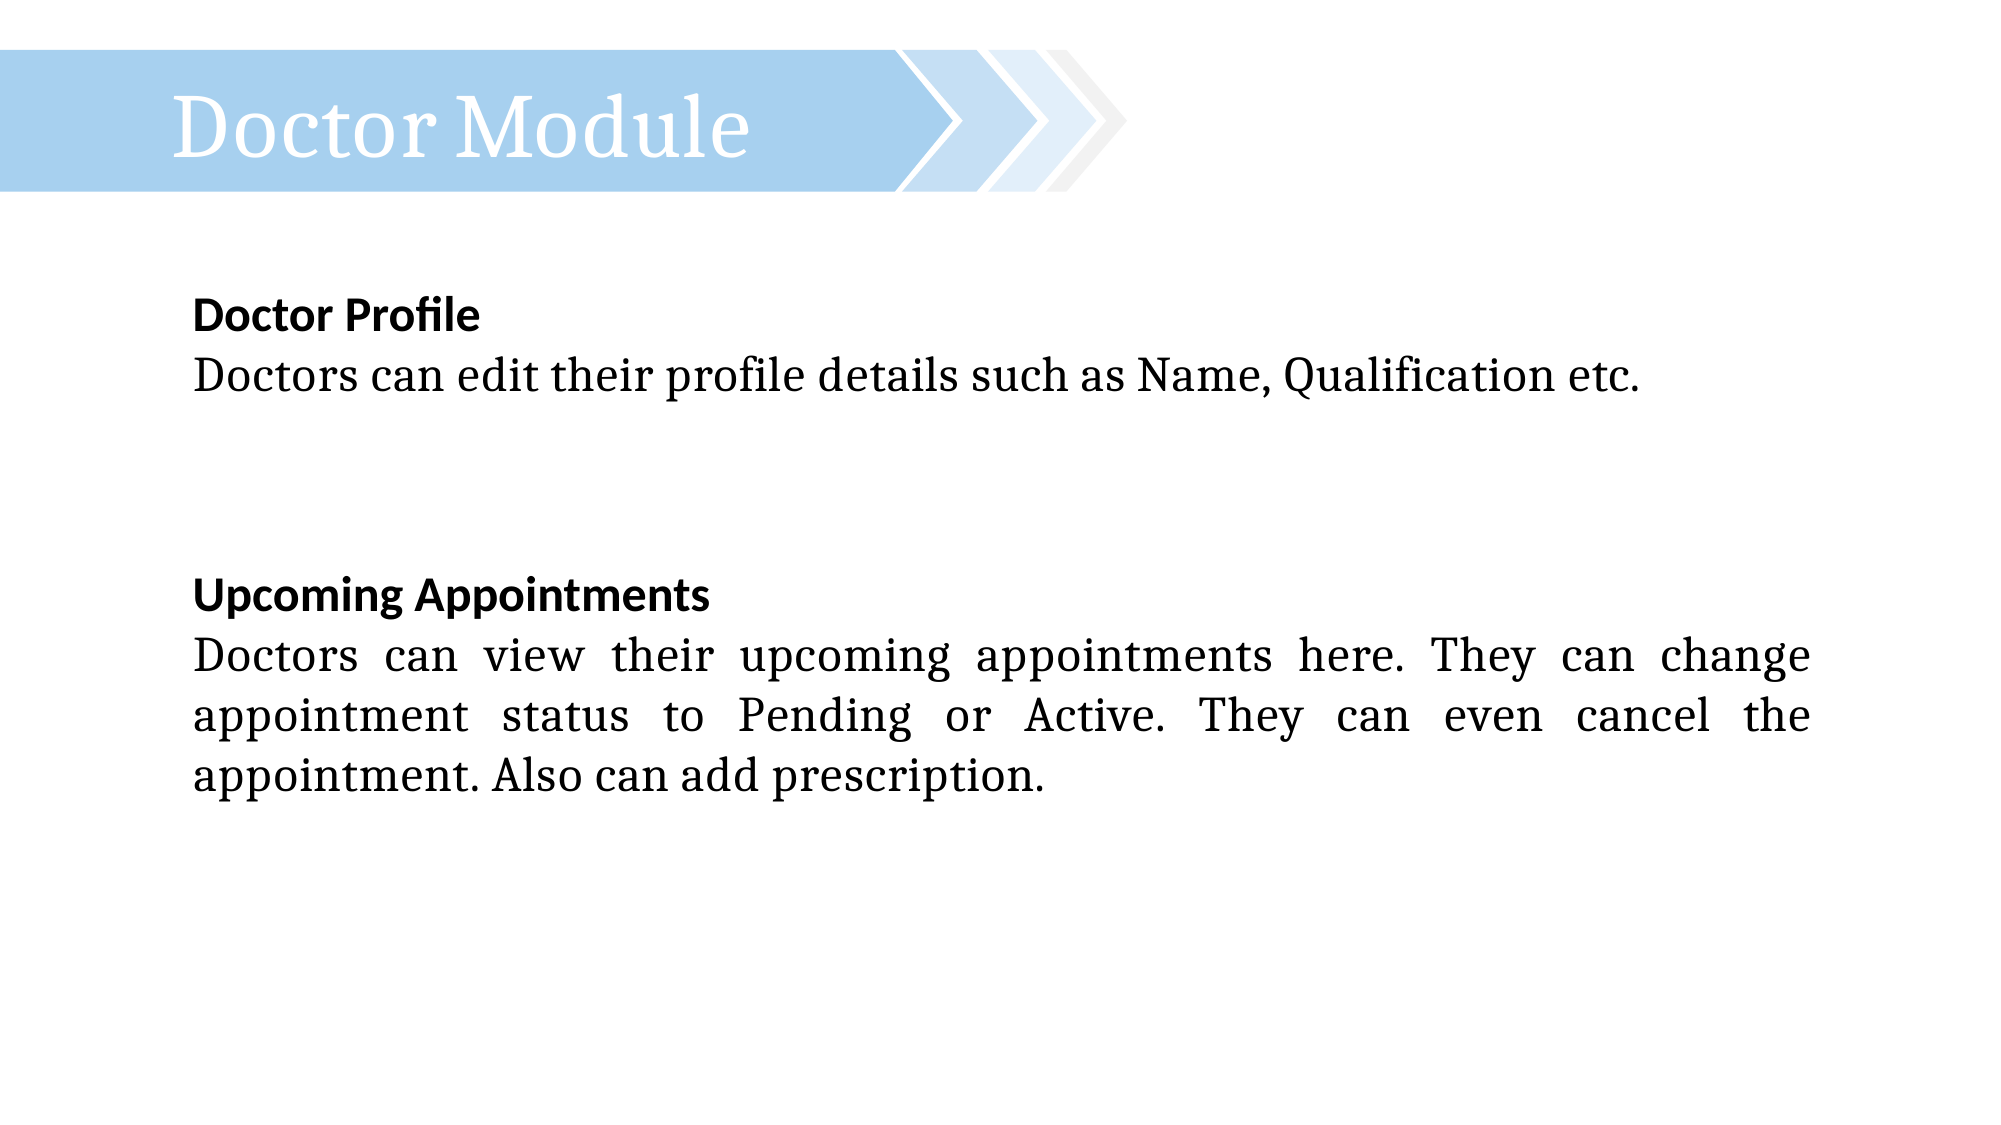

Doctor Module

Doctor Profile
Doctors can edit their profile details such as Name, Qualification etc.

Upcoming Appointments
Doctors can view their upcoming appointments here. They can change appointment status to Pending or Active. They can even cancel the appointment. Also can add prescription.